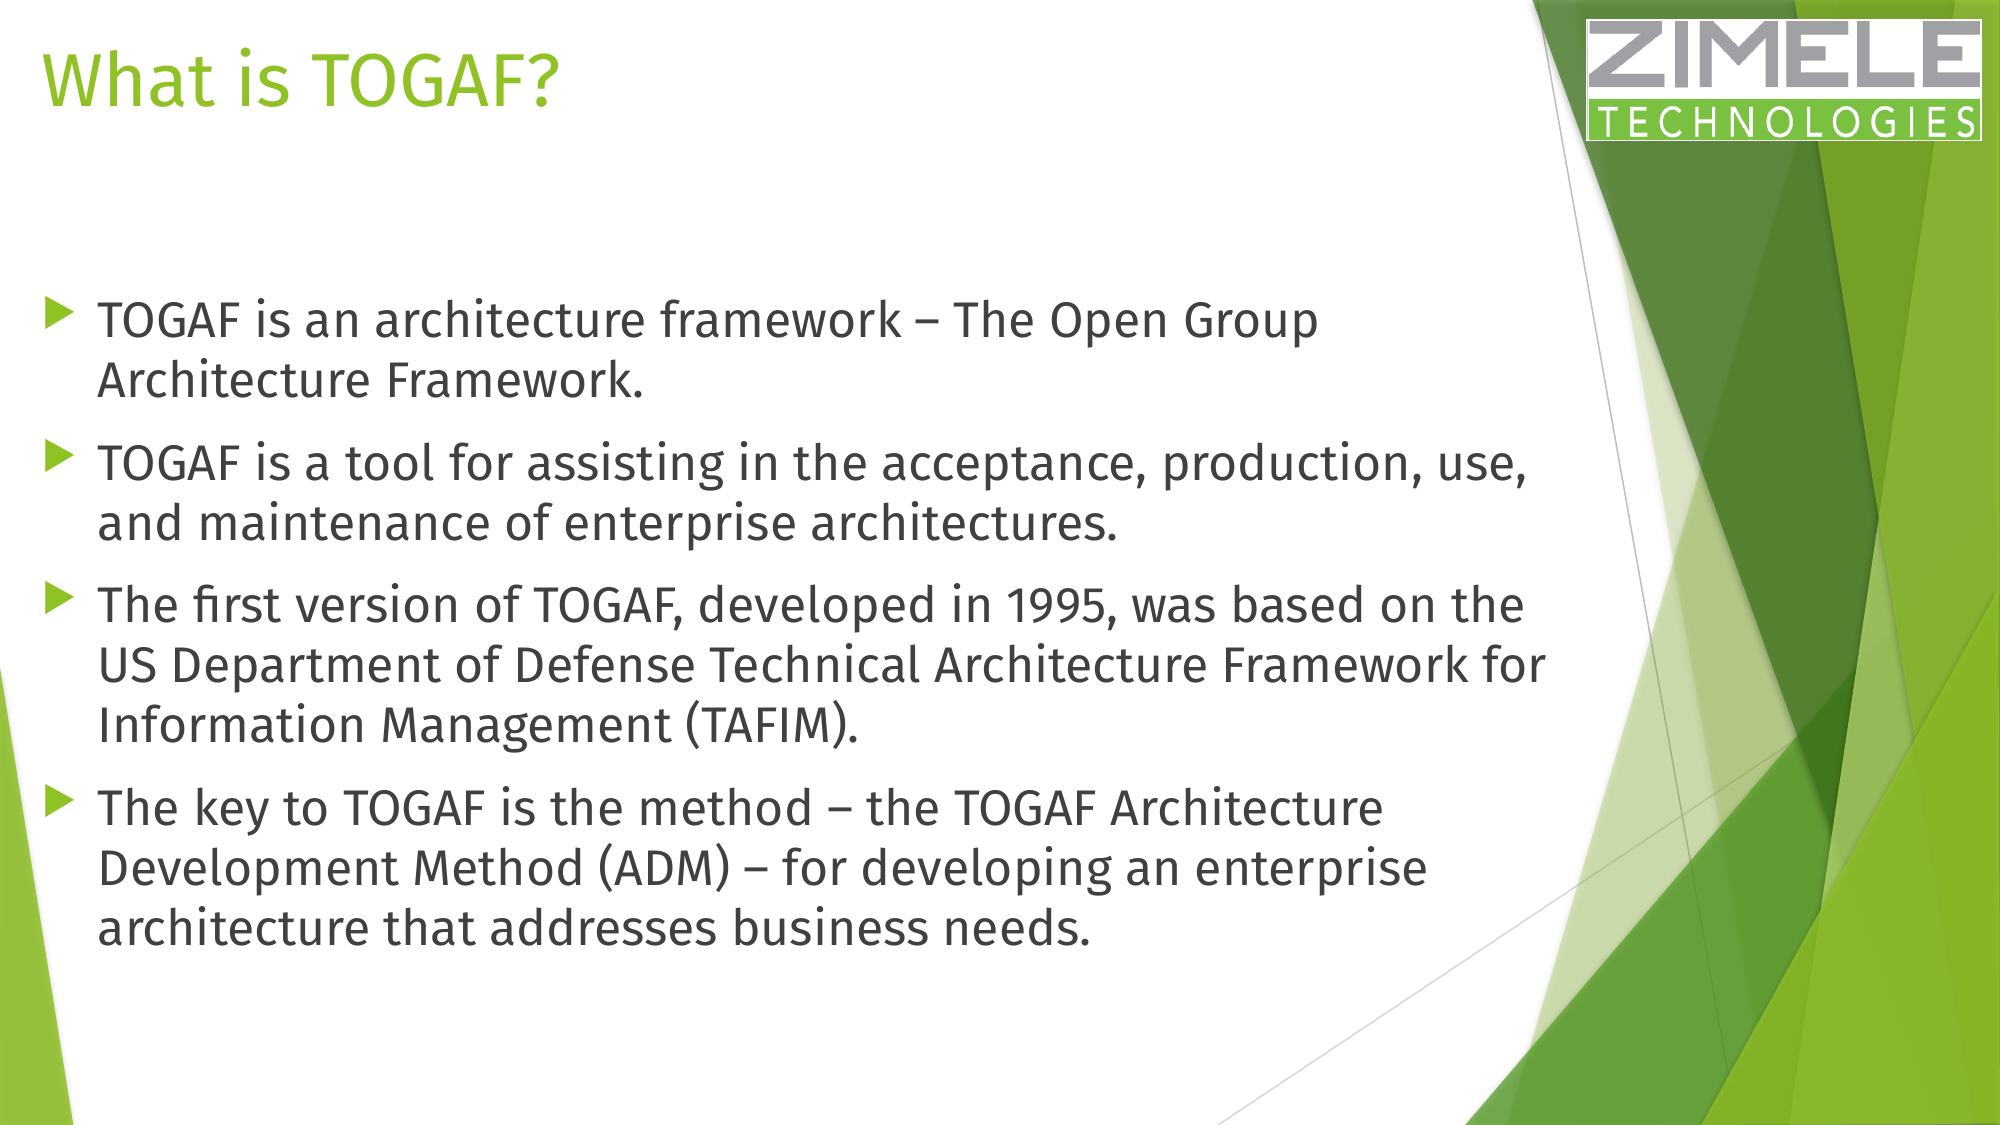

# What is TOGAF?
TOGAF is an architecture framework – The Open Group Architecture Framework.
TOGAF is a tool for assisting in the acceptance, production, use, and maintenance of enterprise architectures.
The first version of TOGAF, developed in 1995, was based on the US Department of Defense Technical Architecture Framework for Information Management (TAFIM).
The key to TOGAF is the method – the TOGAF Architecture Development Method (ADM) – for developing an enterprise architecture that addresses business needs.